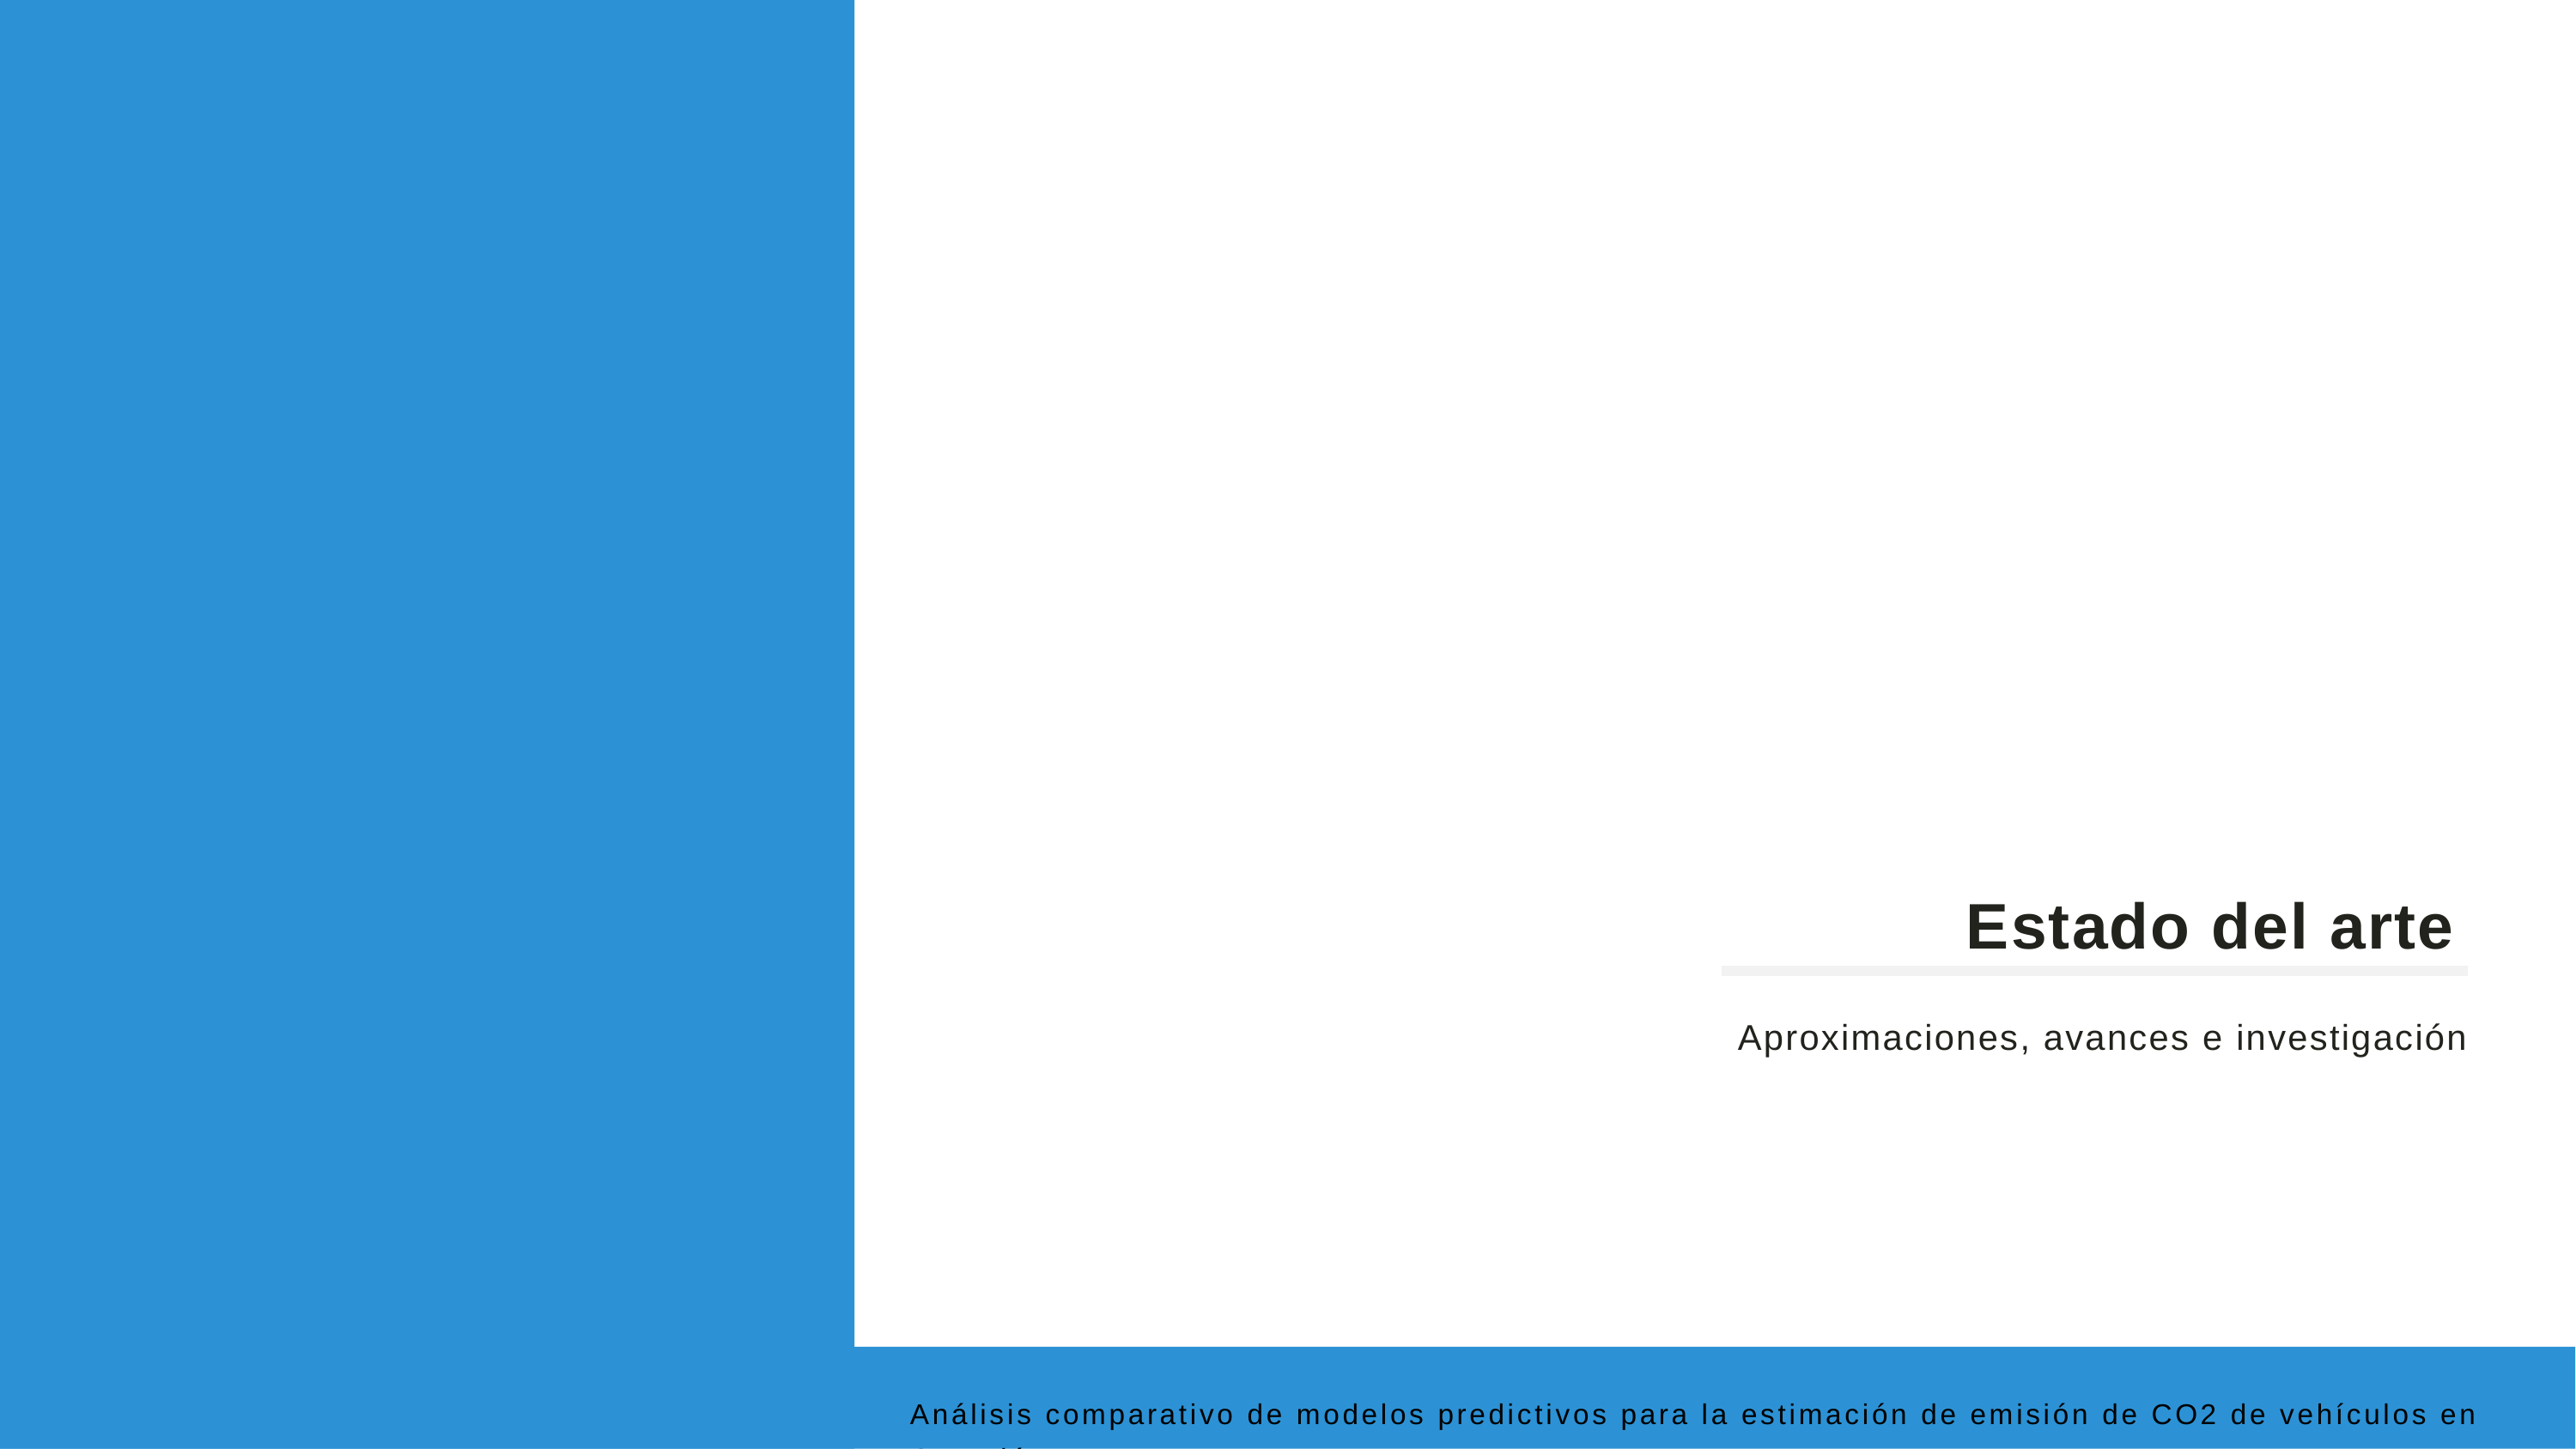

Estado del arte
Aproximaciones, avances e investigación

Análisis comparativo de modelos predictivos para la estimación de emisión de CO2 de vehículos en Canadá